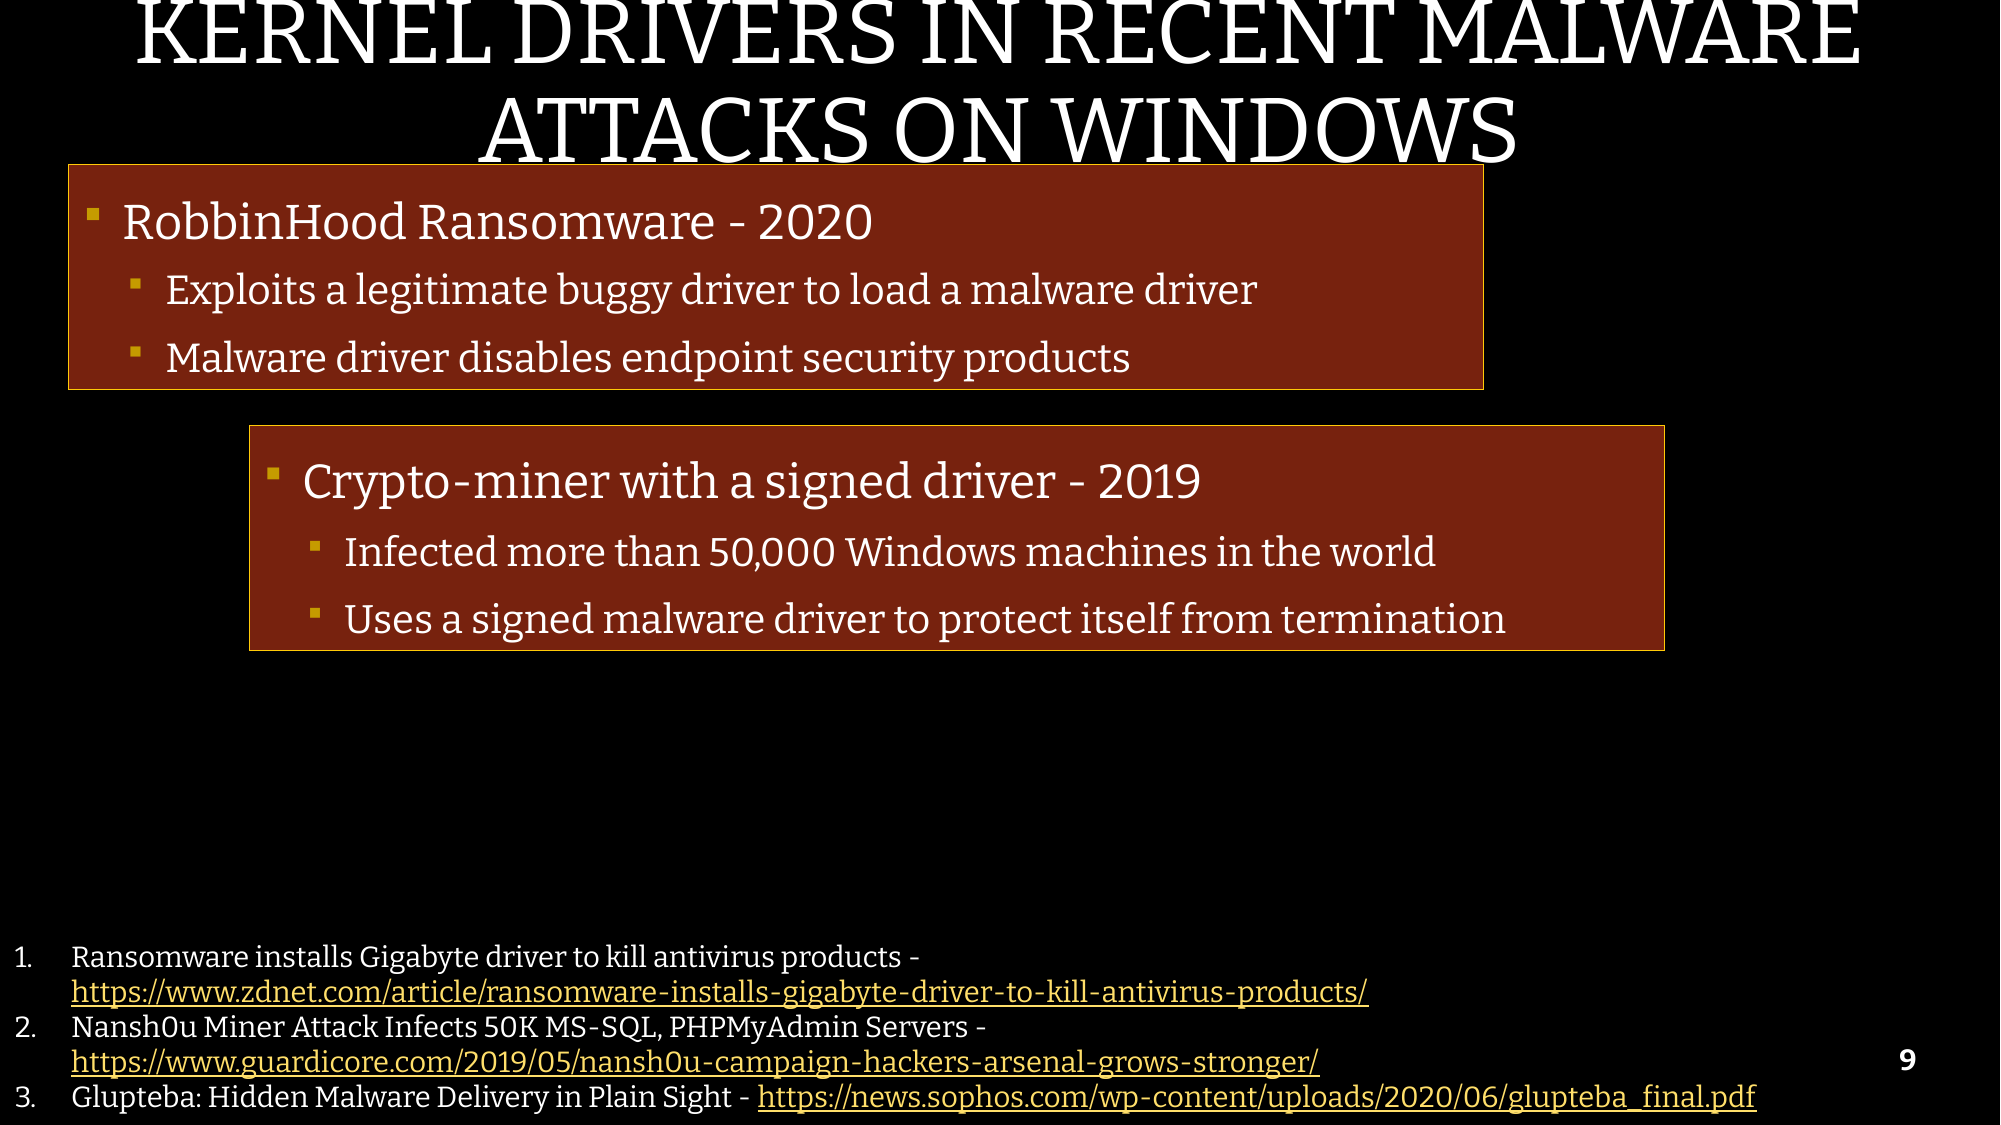

# Kernel Drivers in recent malware attacks on Windows
 RobbinHood Ransomware - 2020
 Exploits a legitimate buggy driver to load a malware driver
 Malware driver disables endpoint security products
 Crypto-miner with a signed driver - 2019
 Infected more than 50,000 Windows machines in the world
 Uses a signed malware driver to protect itself from termination
Ransomware installs Gigabyte driver to kill antivirus products - https://www.zdnet.com/article/ransomware-installs-gigabyte-driver-to-kill-antivirus-products/
Nansh0u Miner Attack Infects 50K MS-SQL, PHPMyAdmin Servers - https://www.guardicore.com/2019/05/nansh0u-campaign-hackers-arsenal-grows-stronger/
Glupteba: Hidden Malware Delivery in Plain Sight - https://news.sophos.com/wp-content/uploads/2020/06/glupteba_final.pdf
9